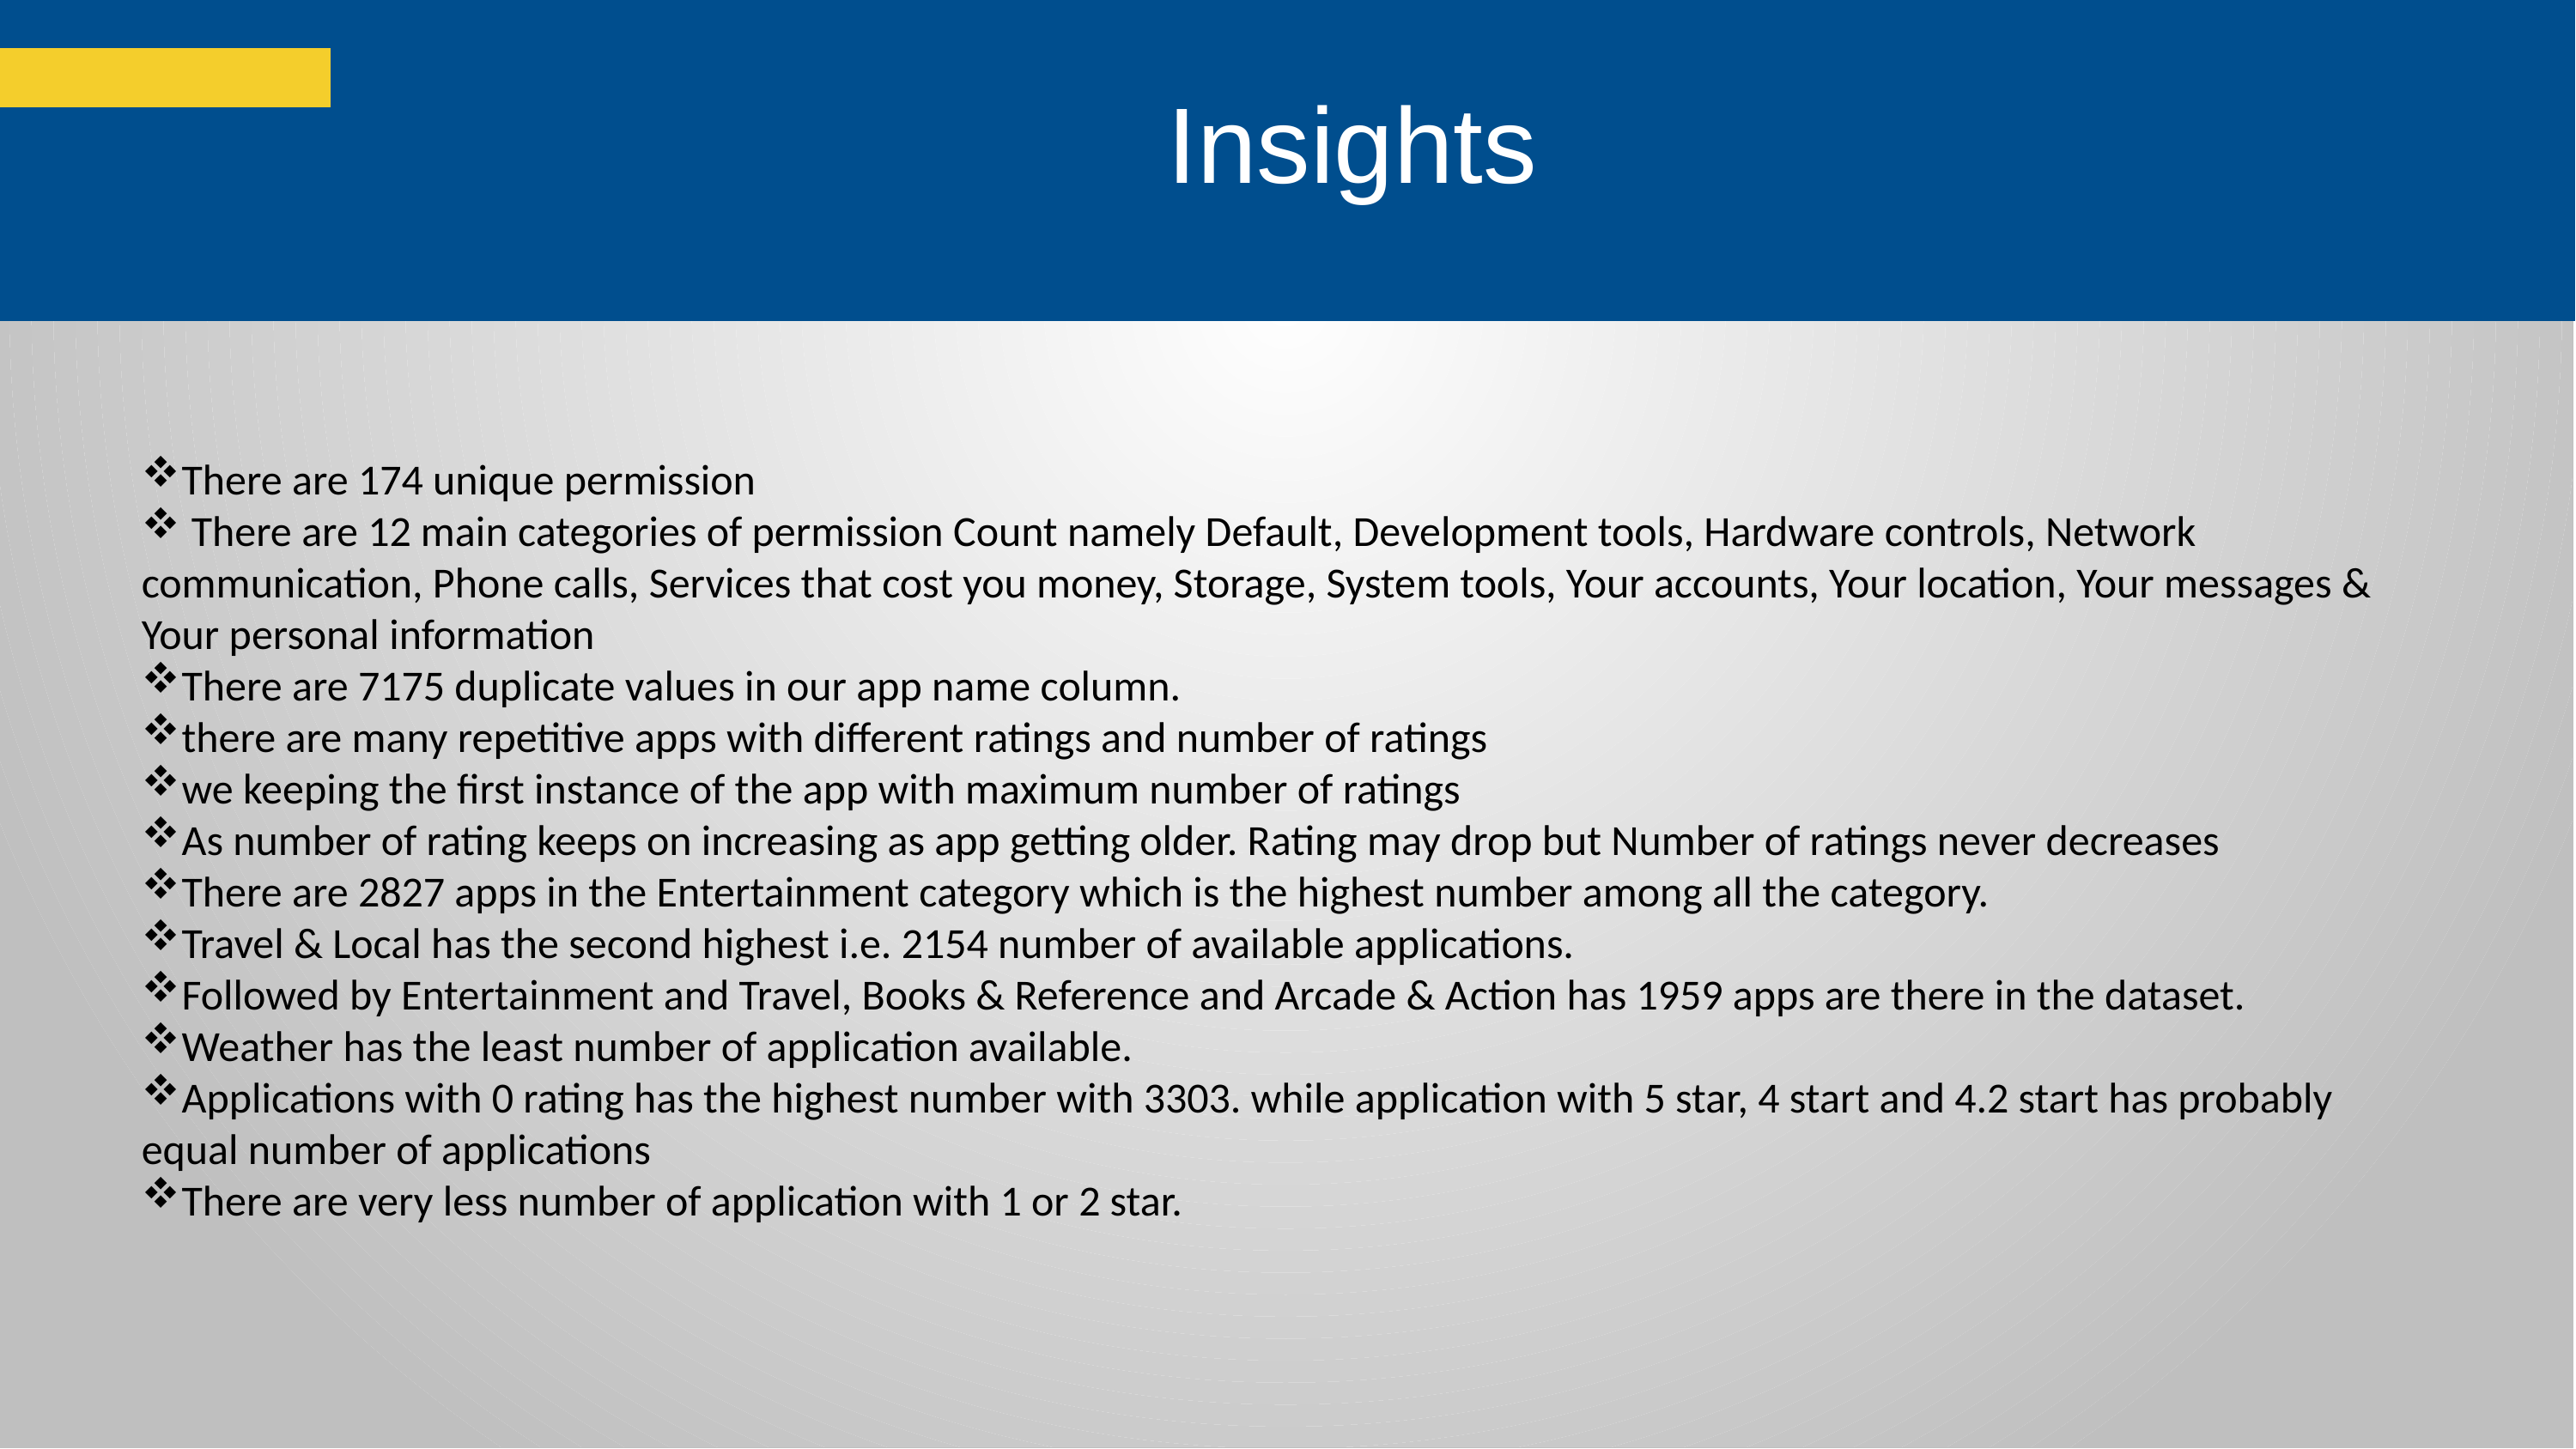

Insights

### Chart

| Category |
|---|
There are 174 unique permission
 There are 12 main categories of permission Count namely Default, Development tools, Hardware controls, Network
communication, Phone calls, Services that cost you money, Storage, System tools, Your accounts, Your location, Your messages &
Your personal information
There are 7175 duplicate values in our app name column.
there are many repetitive apps with different ratings and number of ratings
we keeping the first instance of the app with maximum number of ratings
As number of rating keeps on increasing as app getting older. Rating may drop but Number of ratings never decreases
There are 2827 apps in the Entertainment category which is the highest number among all the category.
Travel & Local has the second highest i.e. 2154 number of available applications.
Followed by Entertainment and Travel, Books & Reference and Arcade & Action has 1959 apps are there in the dataset.
Weather has the least number of application available.
Applications with 0 rating has the highest number with 3303. while application with 5 star, 4 start and 4.2 start has probably
equal number of applications
There are very less number of application with 1 or 2 star.